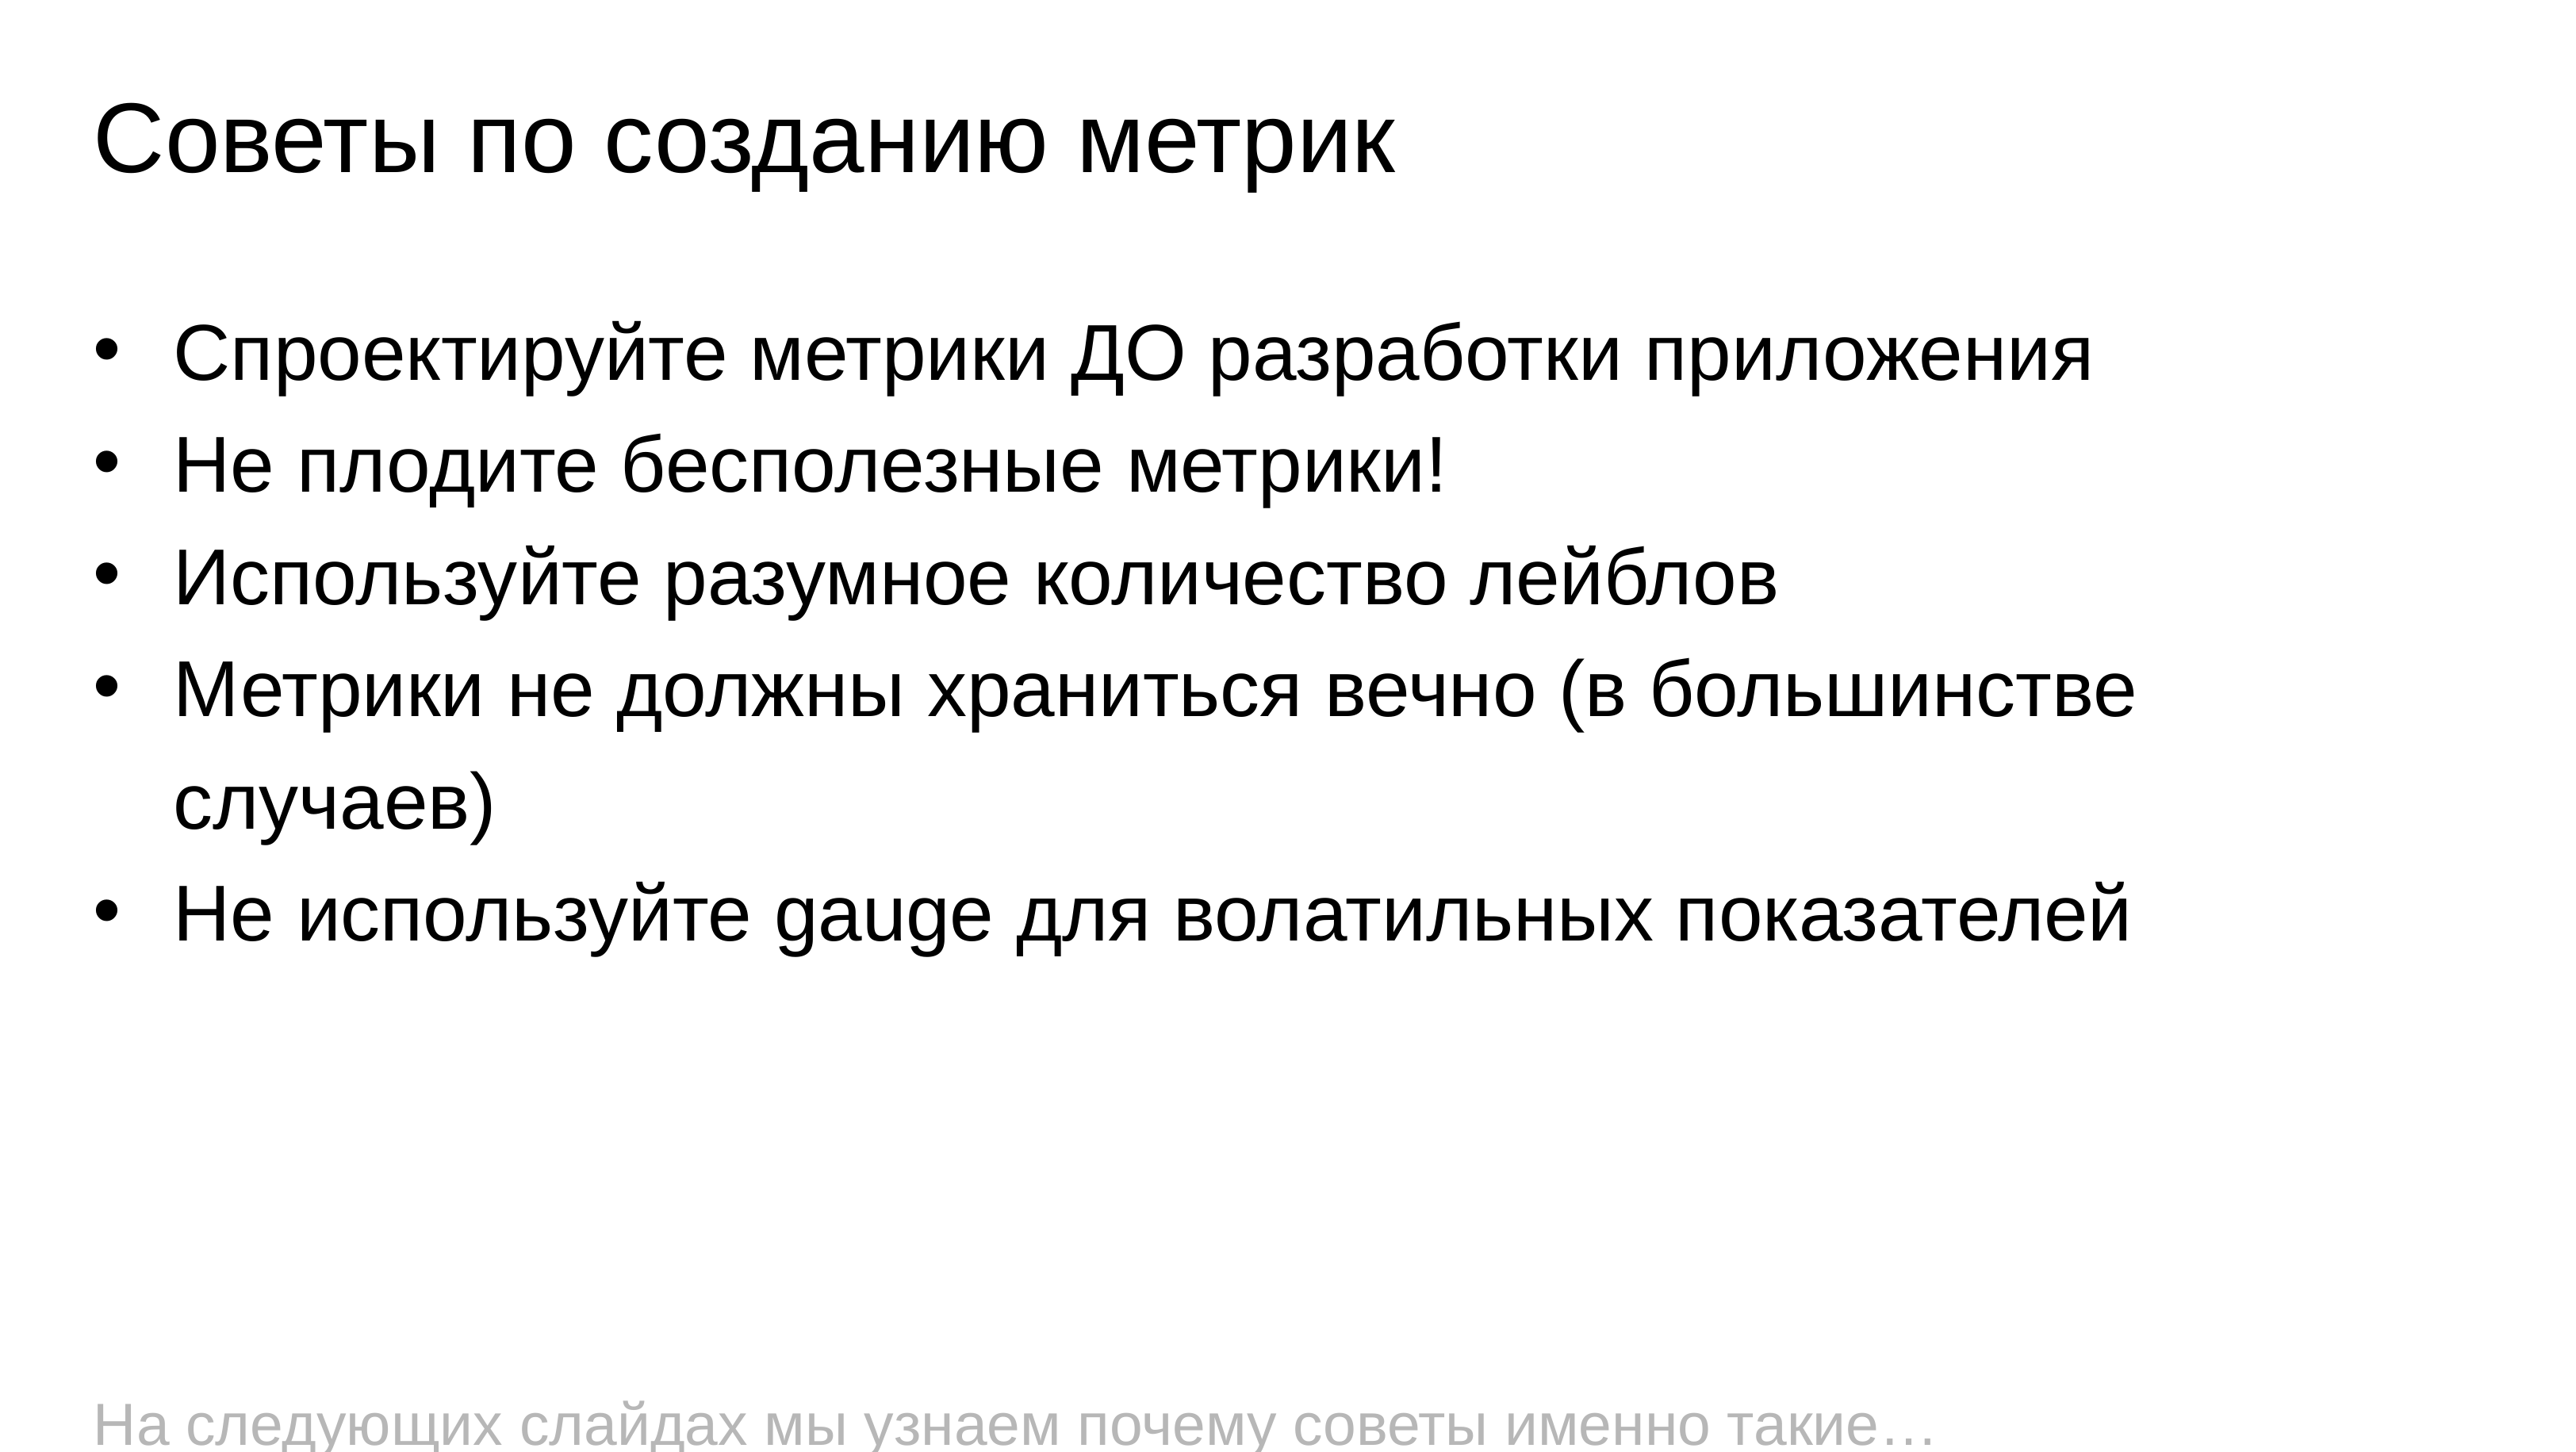

Советы по созданию метрик
Спроектируйте метрики ДО разработки приложения
Не плодите бесполезные метрики!
Используйте разумное количество лейблов
Метрики не должны храниться вечно (в большинстве случаев)
Не используйте gauge для волатильных показателей

На следующих слайдах мы узнаем почему советы именно такие…
26